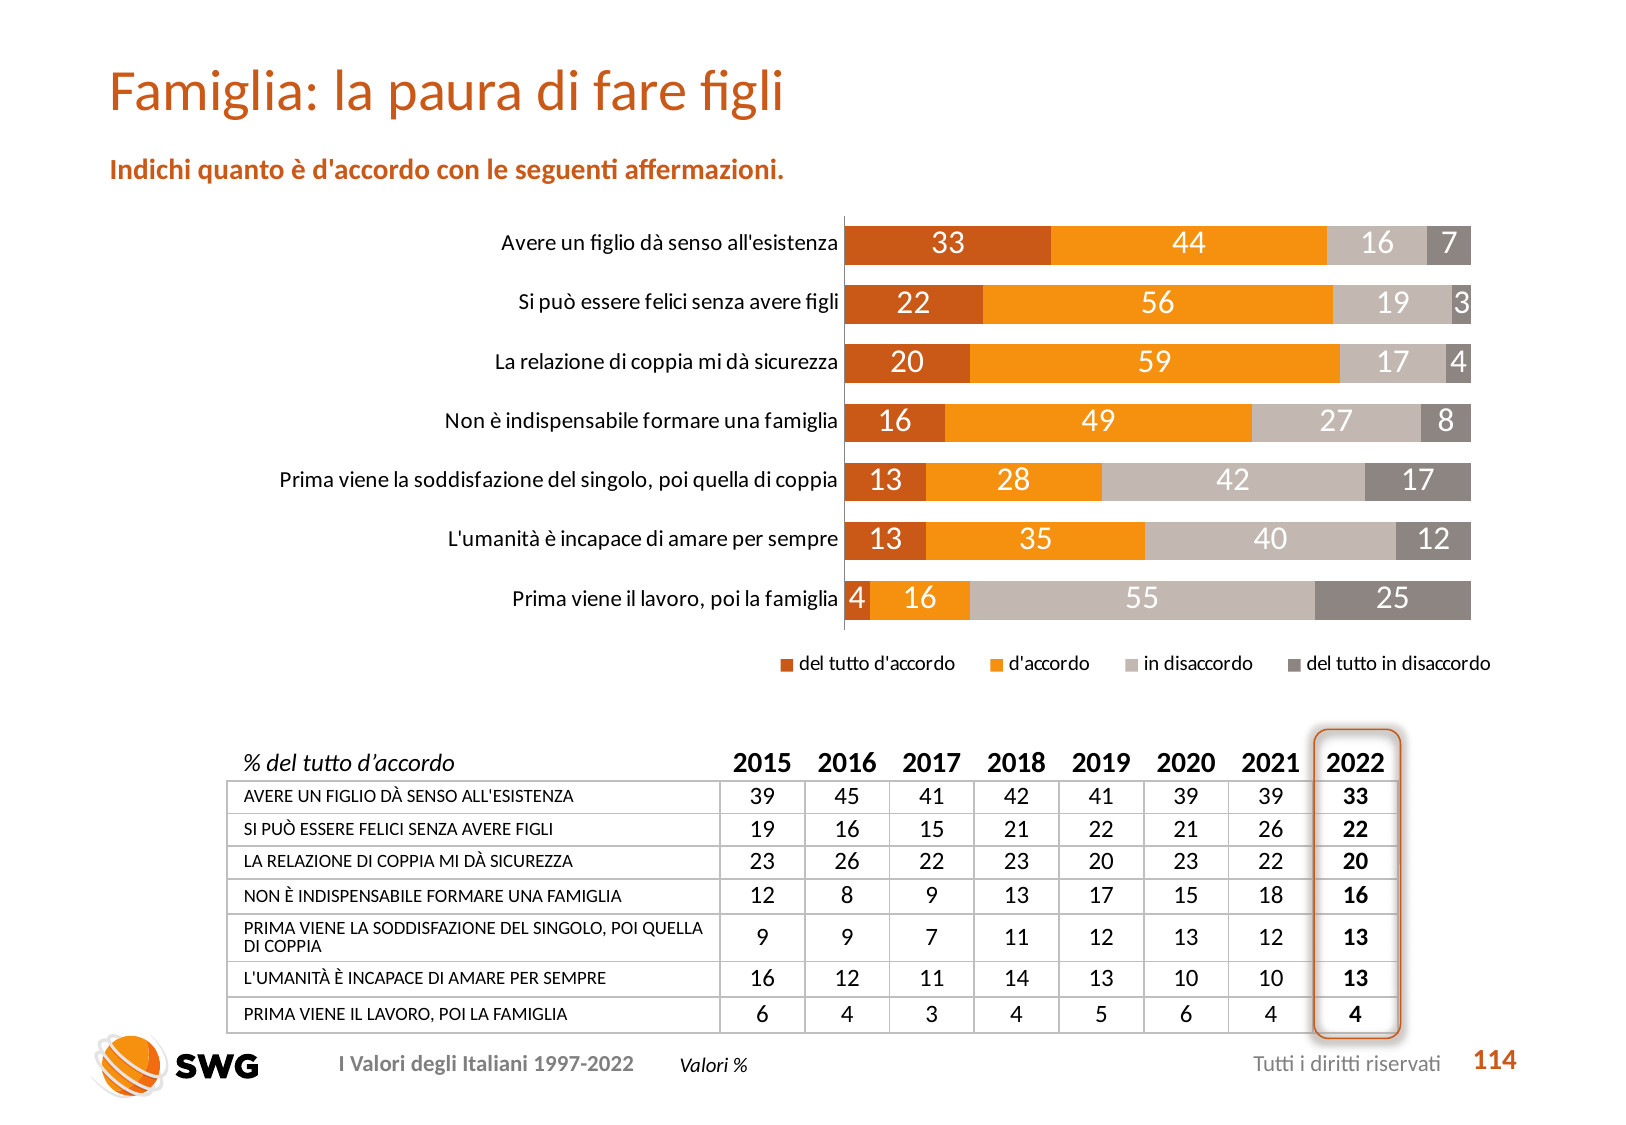

# Famiglia: la paura di fare figli
Indichi quanto è d'accordo con le seguenti affermazioni.

### Chart

| Category | del tutto d'accordo | d'accordo | in disaccordo | del tutto in disaccordo |
|---|---|---|---|---|
| Avere un figlio dà senso all'esistenza | 33.0 | 44.0 | 16.0 | 7.0 |
| Si può essere felici senza avere figli | 22.0 | 56.0 | 19.0 | 3.0 |
| La relazione di coppia mi dà sicurezza | 20.0 | 59.0 | 17.0 | 4.0 |
| Non è indispensabile formare una famiglia | 16.0 | 49.0 | 27.0 | 8.0 |
| Prima viene la soddisfazione del singolo, poi quella di coppia | 13.0 | 28.0 | 42.0 | 17.0 |
| L'umanità è incapace di amare per sempre | 13.0 | 35.0 | 40.0 | 12.0 |
| Prima viene il lavoro, poi la famiglia | 4.0 | 16.0 | 55.0 | 25.0 |
| % del tutto d’accordo | 2015 | 2016 | 2017 | 2018 | 2019 | 2020 | 2021 | 2022 |
| --- | --- | --- | --- | --- | --- | --- | --- | --- |
| AVERE UN FIGLIO DÀ SENSO ALL'ESISTENZA | 39 | 45 | 41 | 42 | 41 | 39 | 39 | 33 |
| SI PUÒ ESSERE FELICI SENZA AVERE FIGLI | 19 | 16 | 15 | 21 | 22 | 21 | 26 | 22 |
| LA RELAZIONE DI COPPIA MI DÀ SICUREZZA | 23 | 26 | 22 | 23 | 20 | 23 | 22 | 20 |
| NON È INDISPENSABILE FORMARE UNA FAMIGLIA | 12 | 8 | 9 | 13 | 17 | 15 | 18 | 16 |
| PRIMA VIENE LA SODDISFAZIONE DEL SINGOLO, POI QUELLA DI COPPIA | 9 | 9 | 7 | 11 | 12 | 13 | 12 | 13 |
| L'UMANITÀ È INCAPACE DI AMARE PER SEMPRE | 16 | 12 | 11 | 14 | 13 | 10 | 10 | 13 |
| PRIMA VIENE IL LAVORO, POI LA FAMIGLIA | 6 | 4 | 3 | 4 | 5 | 6 | 4 | 4 |
114
Valori %